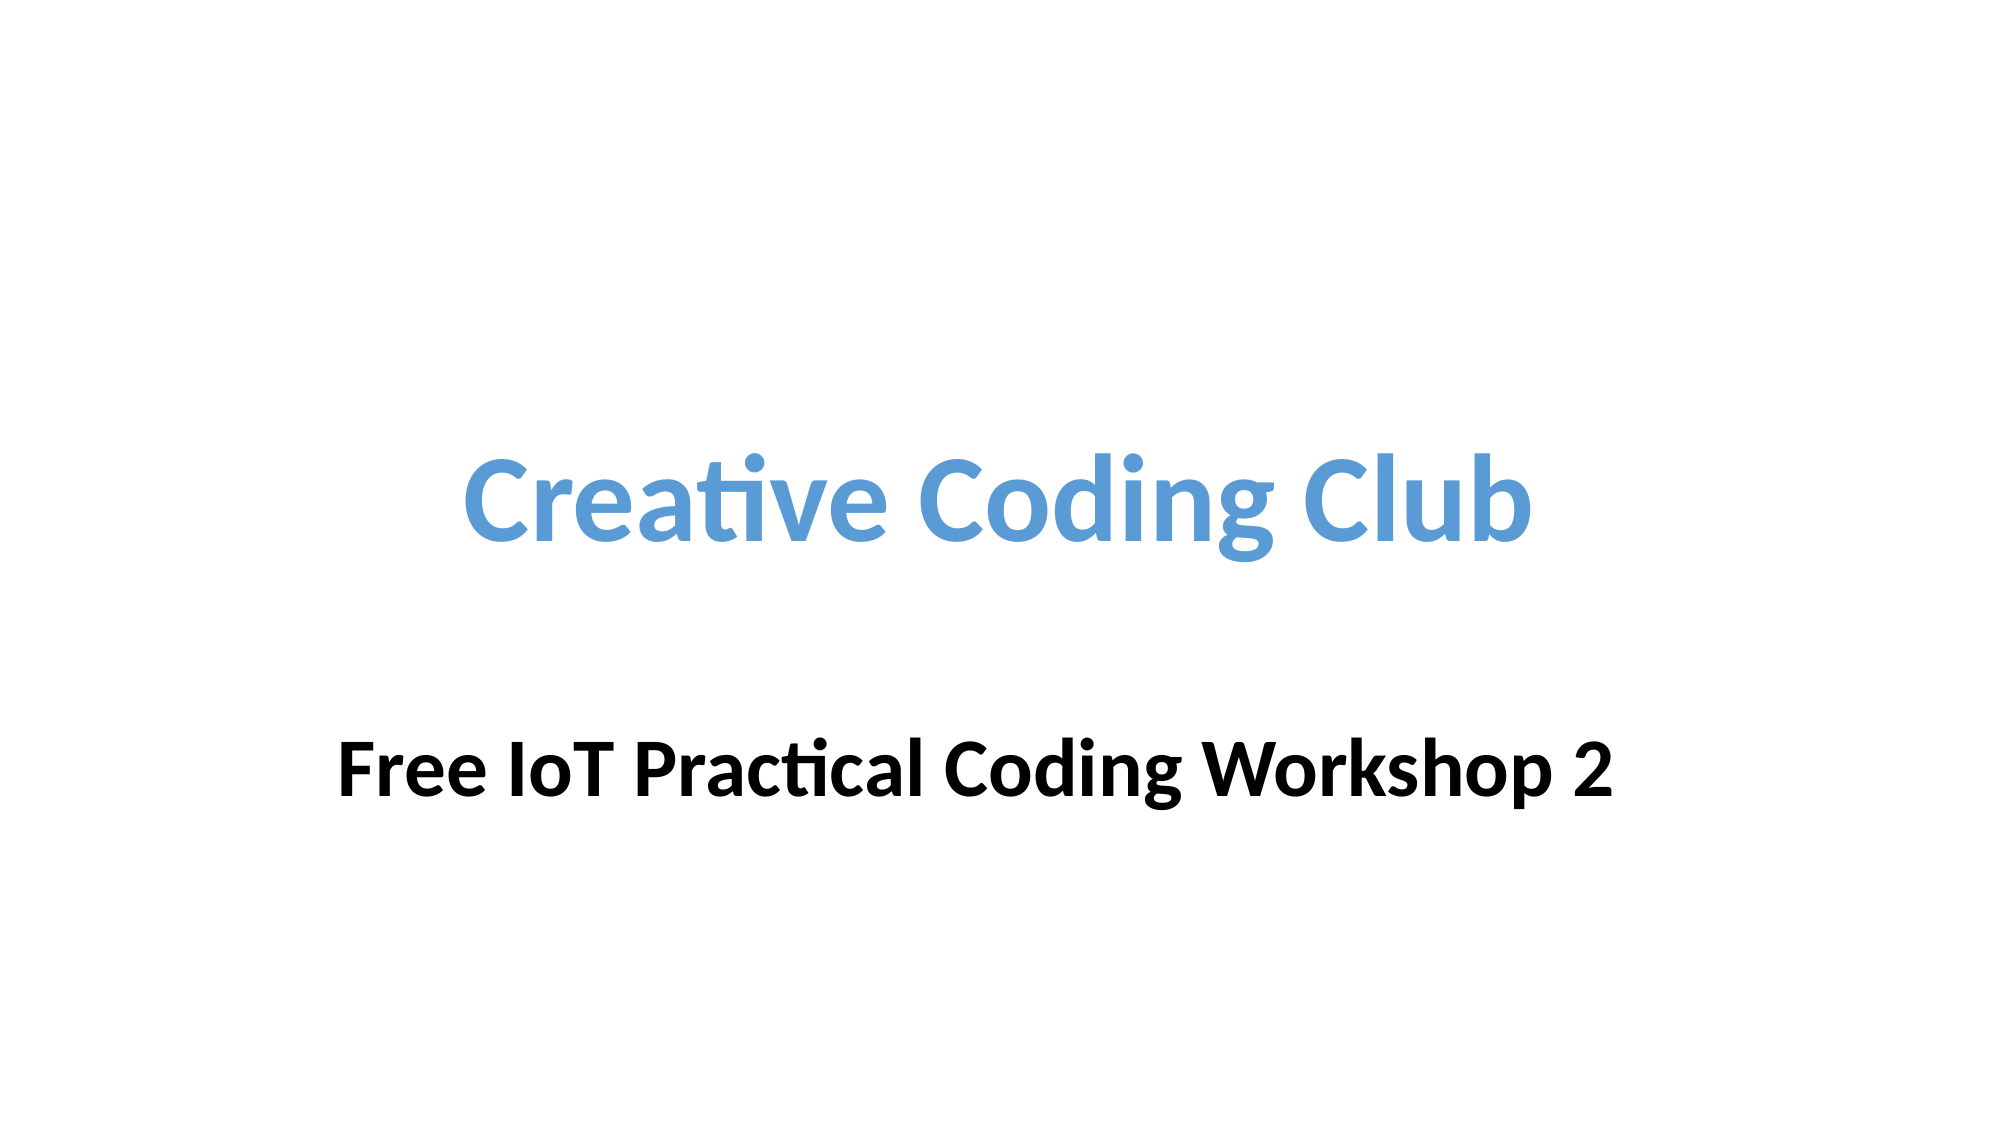

# Creative Coding Club
Free IoT Practical Coding Workshop 2